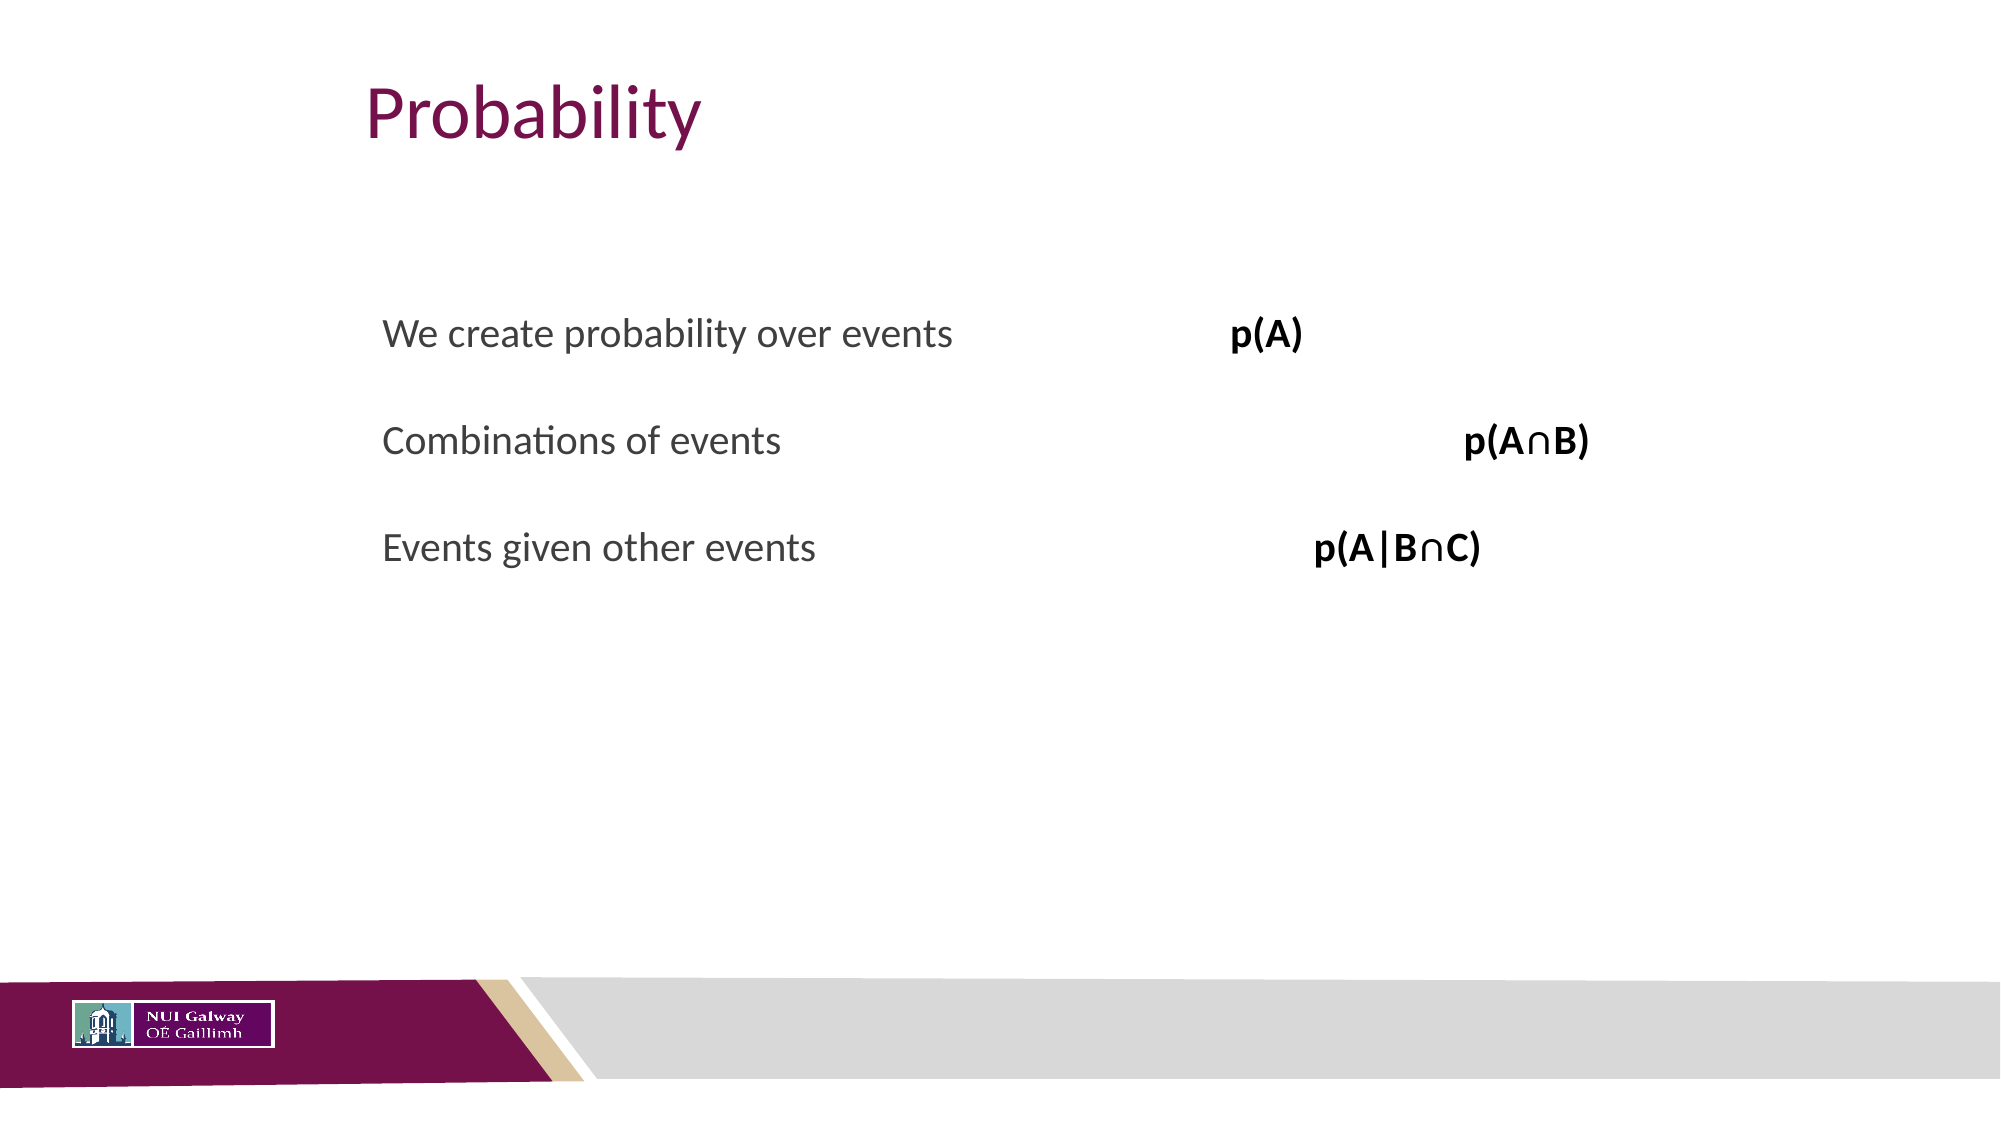

# Probability
We create probability over events		       p(A)

Combinations of events					p(A∩B)

Events given other events				p(A|B∩C)